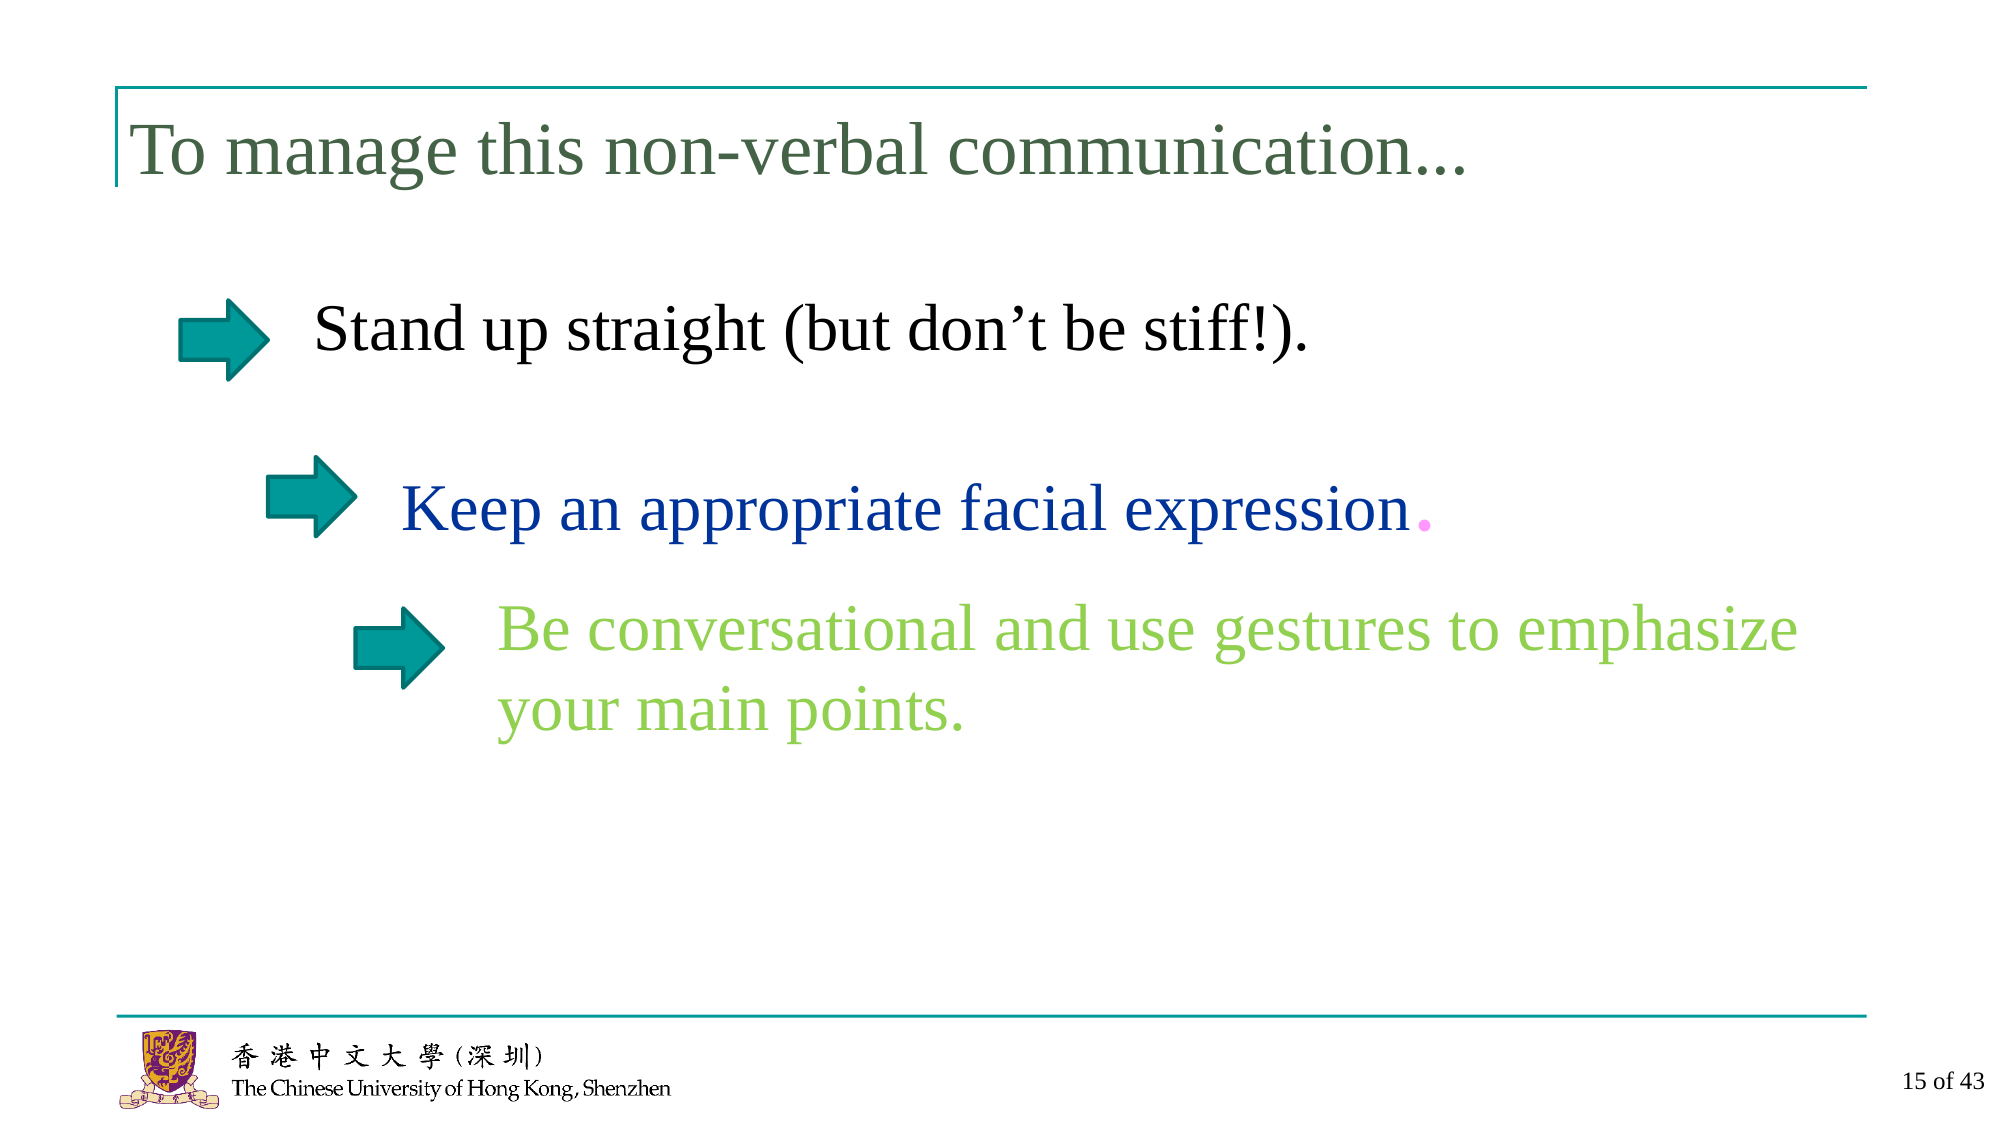

To manage this non-verbal communication...
Stand up straight (but don’t be stiff!).

Keep an appropriate facial expression.

Be conversational and use gestures to emphasize your main points.

15 of 43